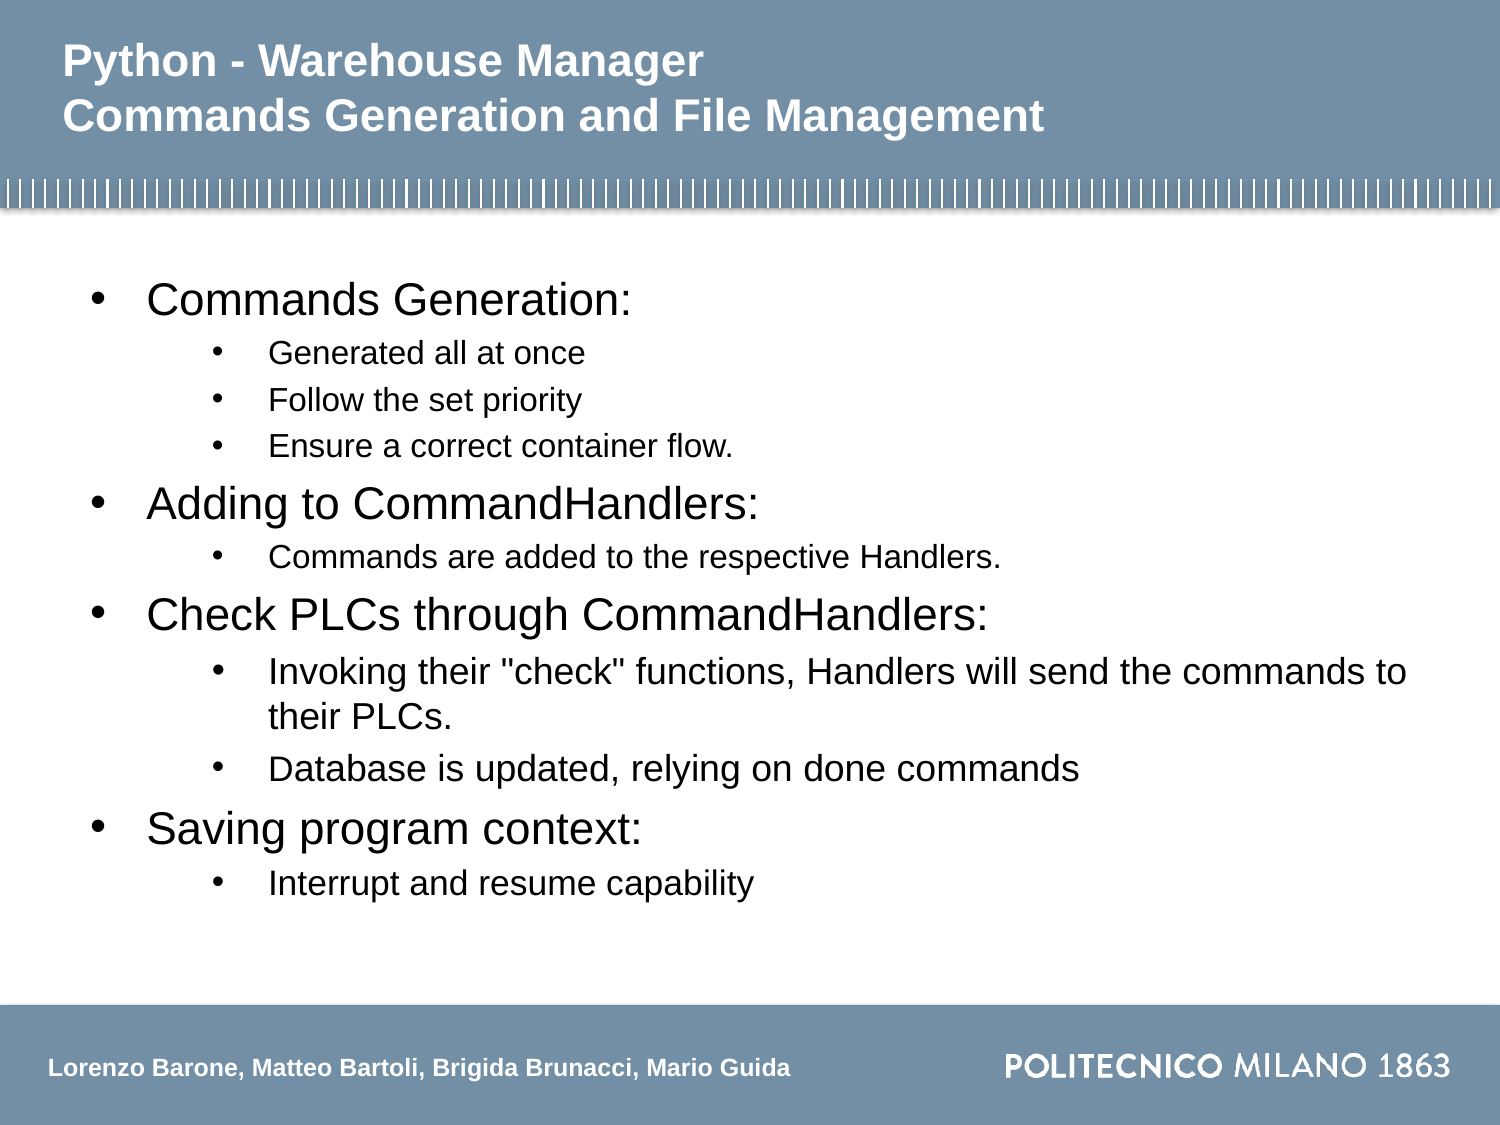

# Python - Warehouse Manager Commands Generation and File Management
Commands Generation:
Generated all at once
Follow the set priority
Ensure a correct container flow.
Adding to CommandHandlers:
Commands are added to the respective Handlers.
Check PLCs through CommandHandlers:
Invoking their "check" functions, Handlers will send the commands to their PLCs.
Database is updated, relying on done commands
Saving program context:
Interrupt and resume capability